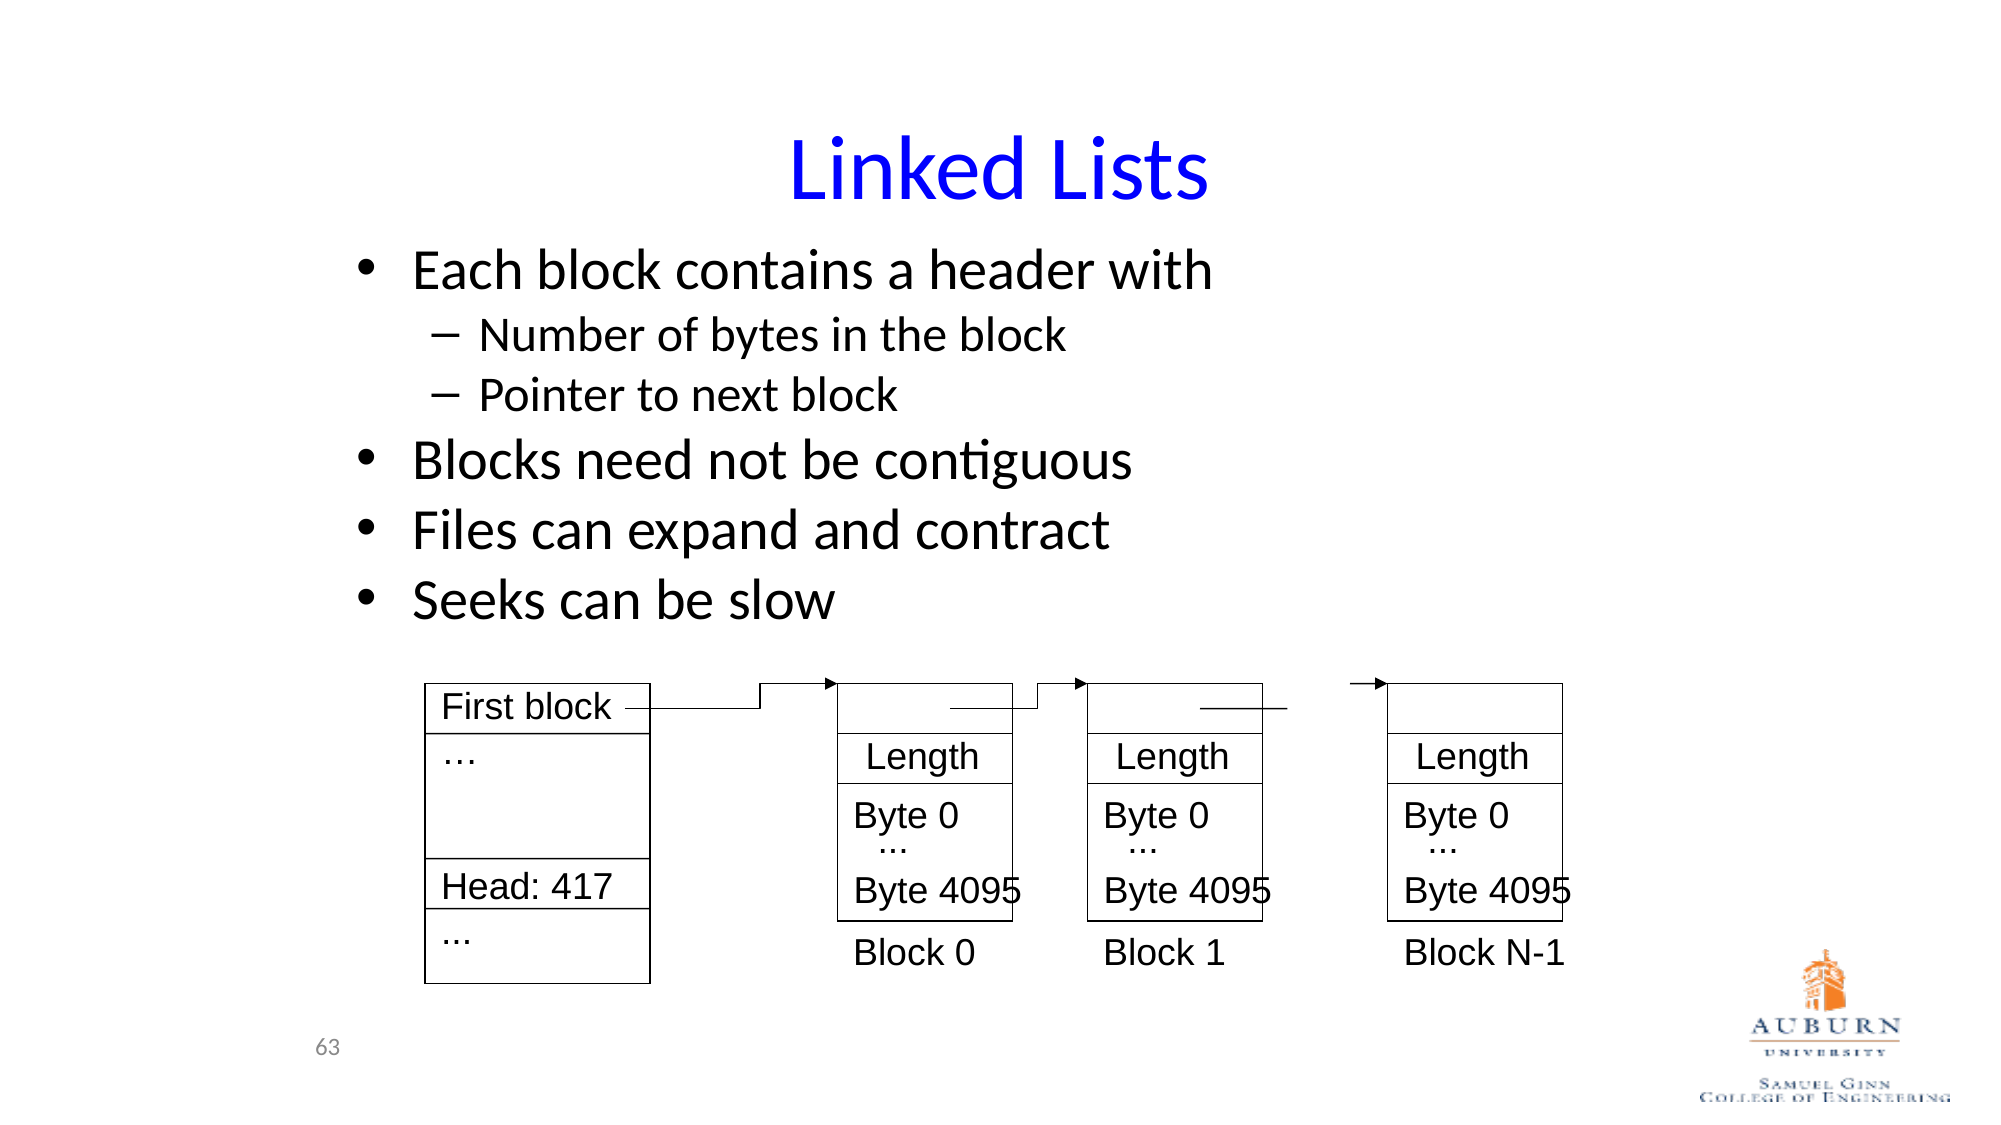

# Linked Lists
Each block contains a header with
Number of bytes in the block
Pointer to next block
Blocks need not be contiguous
Files can expand and contract
Seeks can be slow
First block
…

Head: 417
...

Length
Length
Length

Byte 0
Byte 0
Byte 0
...
...
...

Byte 4095
Byte 4095
Byte 4095

Block 0
Block 1
Block N-1
63